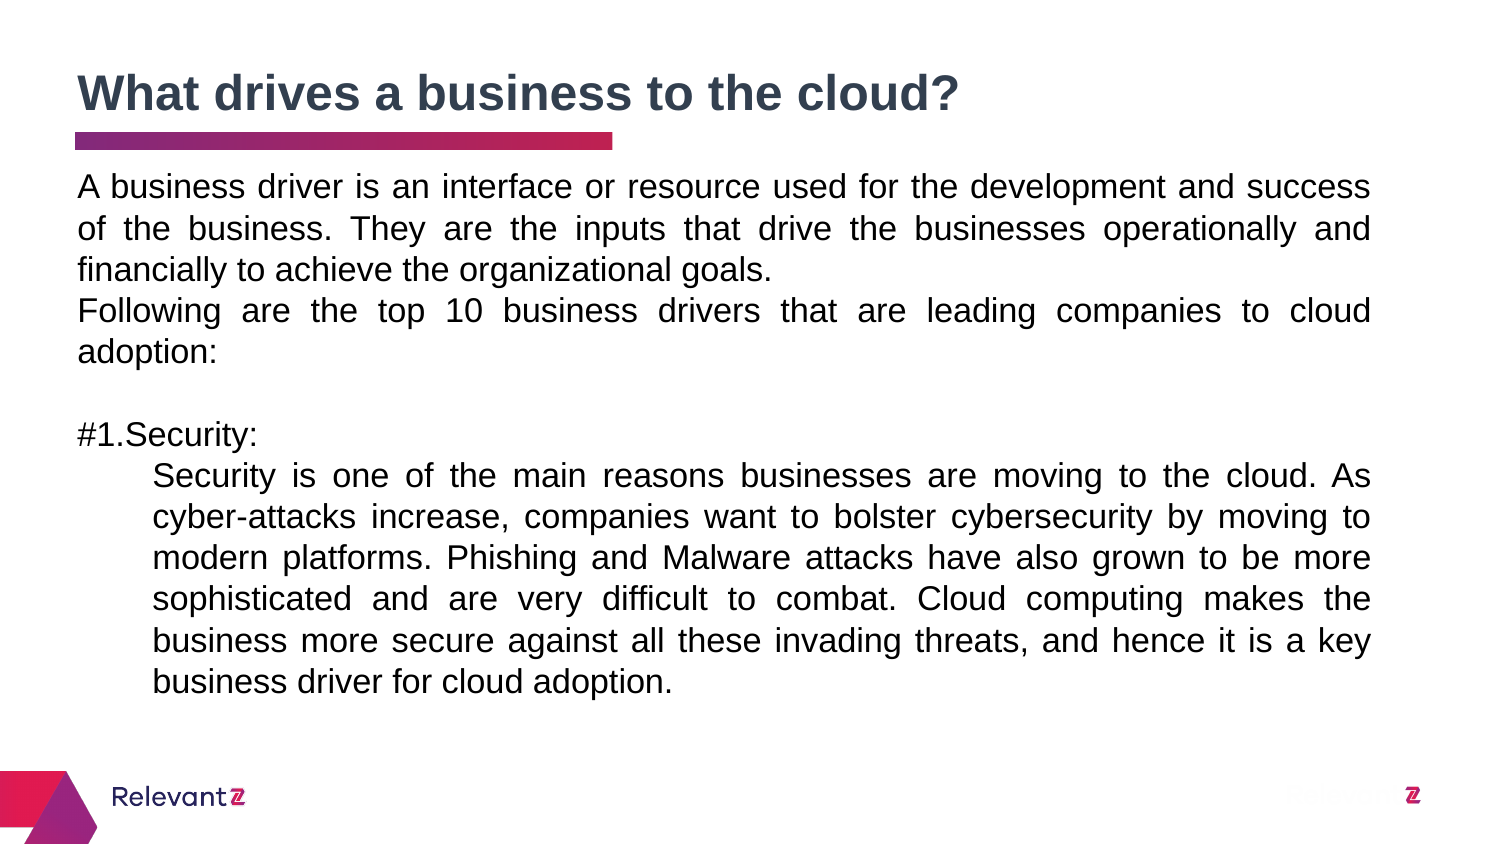

What drives a business to the cloud?

A business driver is an interface or resource used for the development and success of the business. They are the inputs that drive the businesses operationally and financially to achieve the organizational goals.
Following are the top 10 business drivers that are leading companies to cloud adoption:

#1.Security:
Security is one of the main reasons businesses are moving to the cloud. As cyber-attacks increase, companies want to bolster cybersecurity by moving to modern platforms. Phishing and Malware attacks have also grown to be more sophisticated and are very difficult to combat. Cloud computing makes the business more secure against all these invading threats, and hence it is a key business driver for cloud adoption.